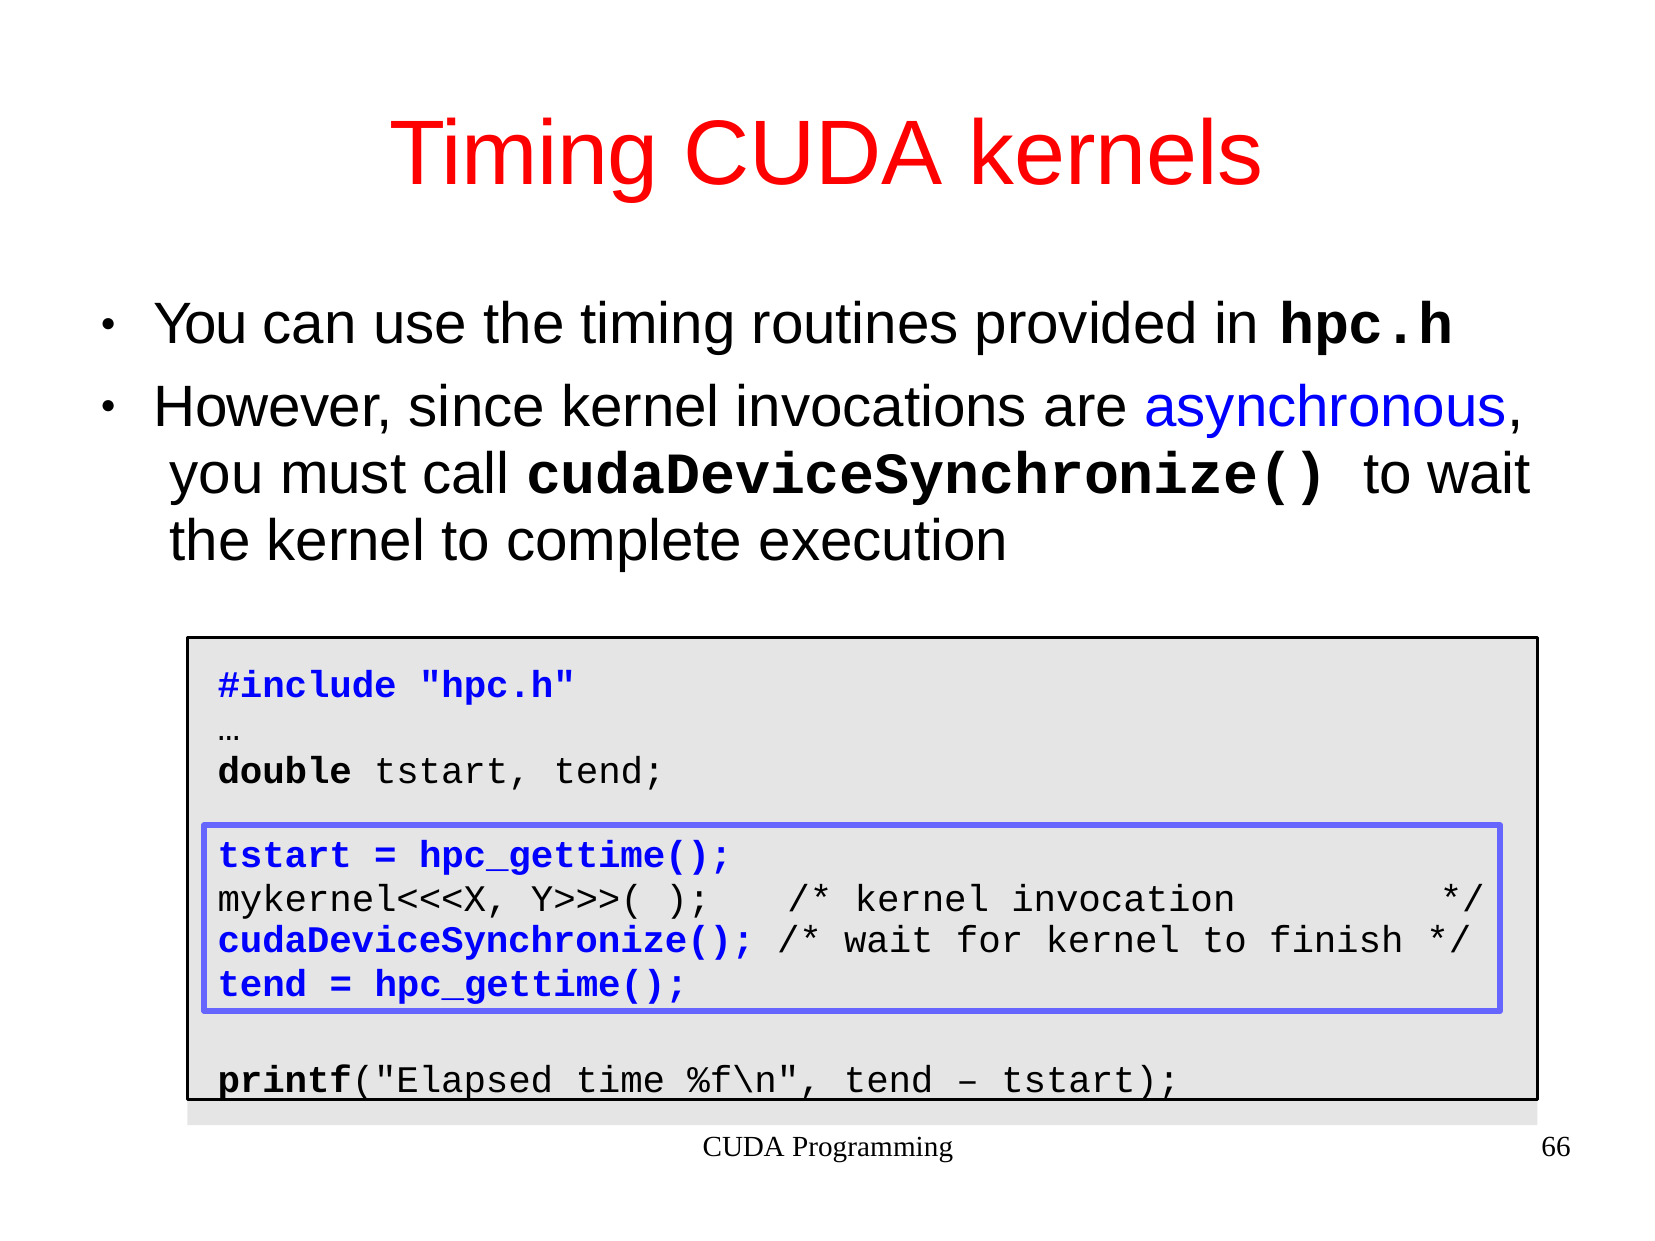

# Timing CUDA kernels
You can use the timing routines provided in hpc.h
However, since kernel invocations are asynchronous,  you must call cudaDeviceSynchronize() to wait  the kernel to complete execution
●
●

#include "hpc.h"
…
double tstart, tend;

printf("Elapsed time %f\n", tend – tstart);

tstart = hpc_gettime();
mykernel<<<X, Y>>>( );	/* kernel invocation	*/
cudaDeviceSynchronize(); /* wait for kernel to finish */
tend = hpc_gettime();
CUDA Programming
66